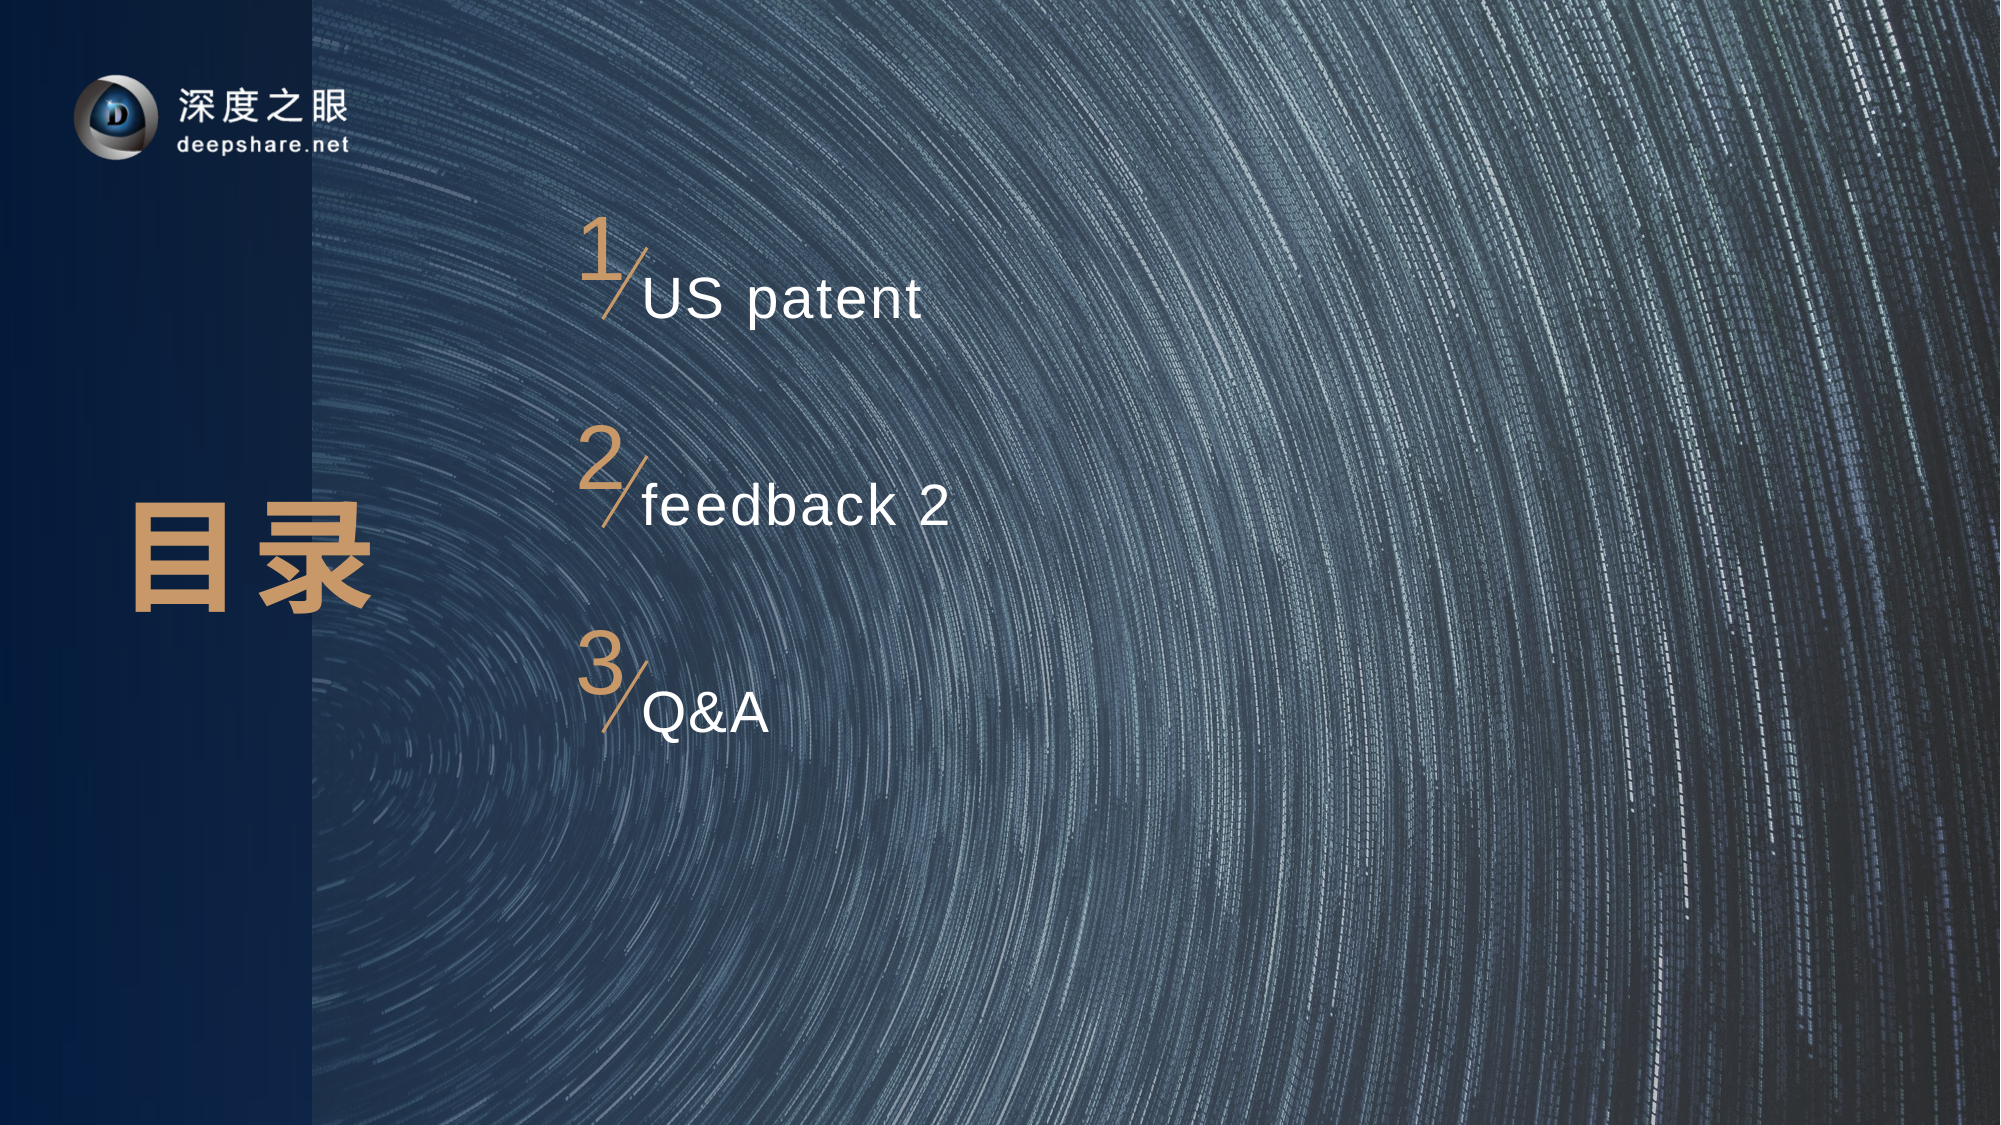

1
US patent
2
feedback 2
3
Q&A